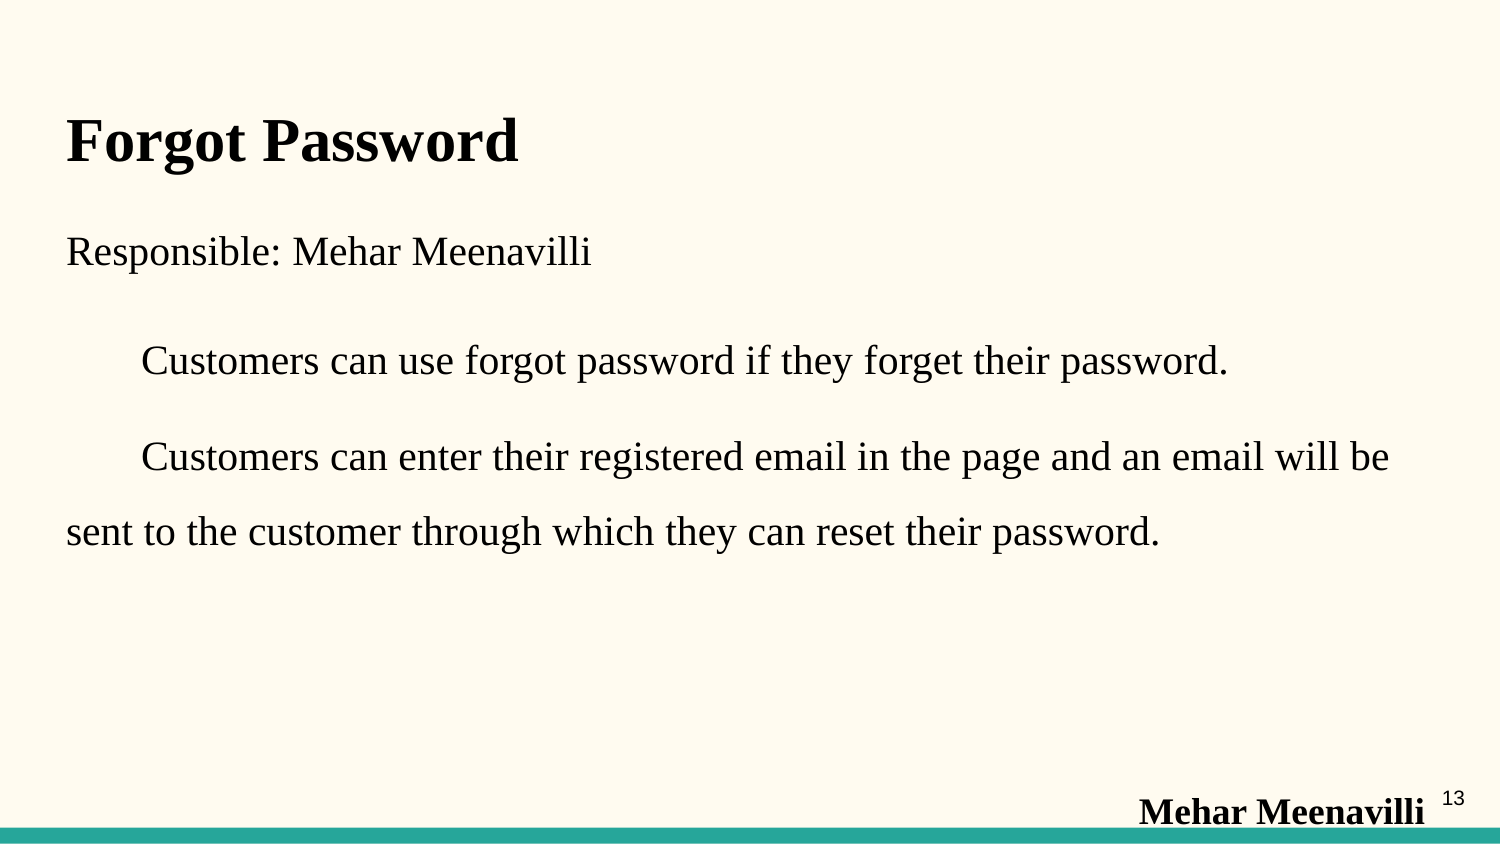

# Forgot Password
Responsible: Mehar Meenavilli
Customers can use forgot password if they forget their password.
Customers can enter their registered email in the page and an email will be sent to the customer through which they can reset their password.

13
Mehar Meenavilli